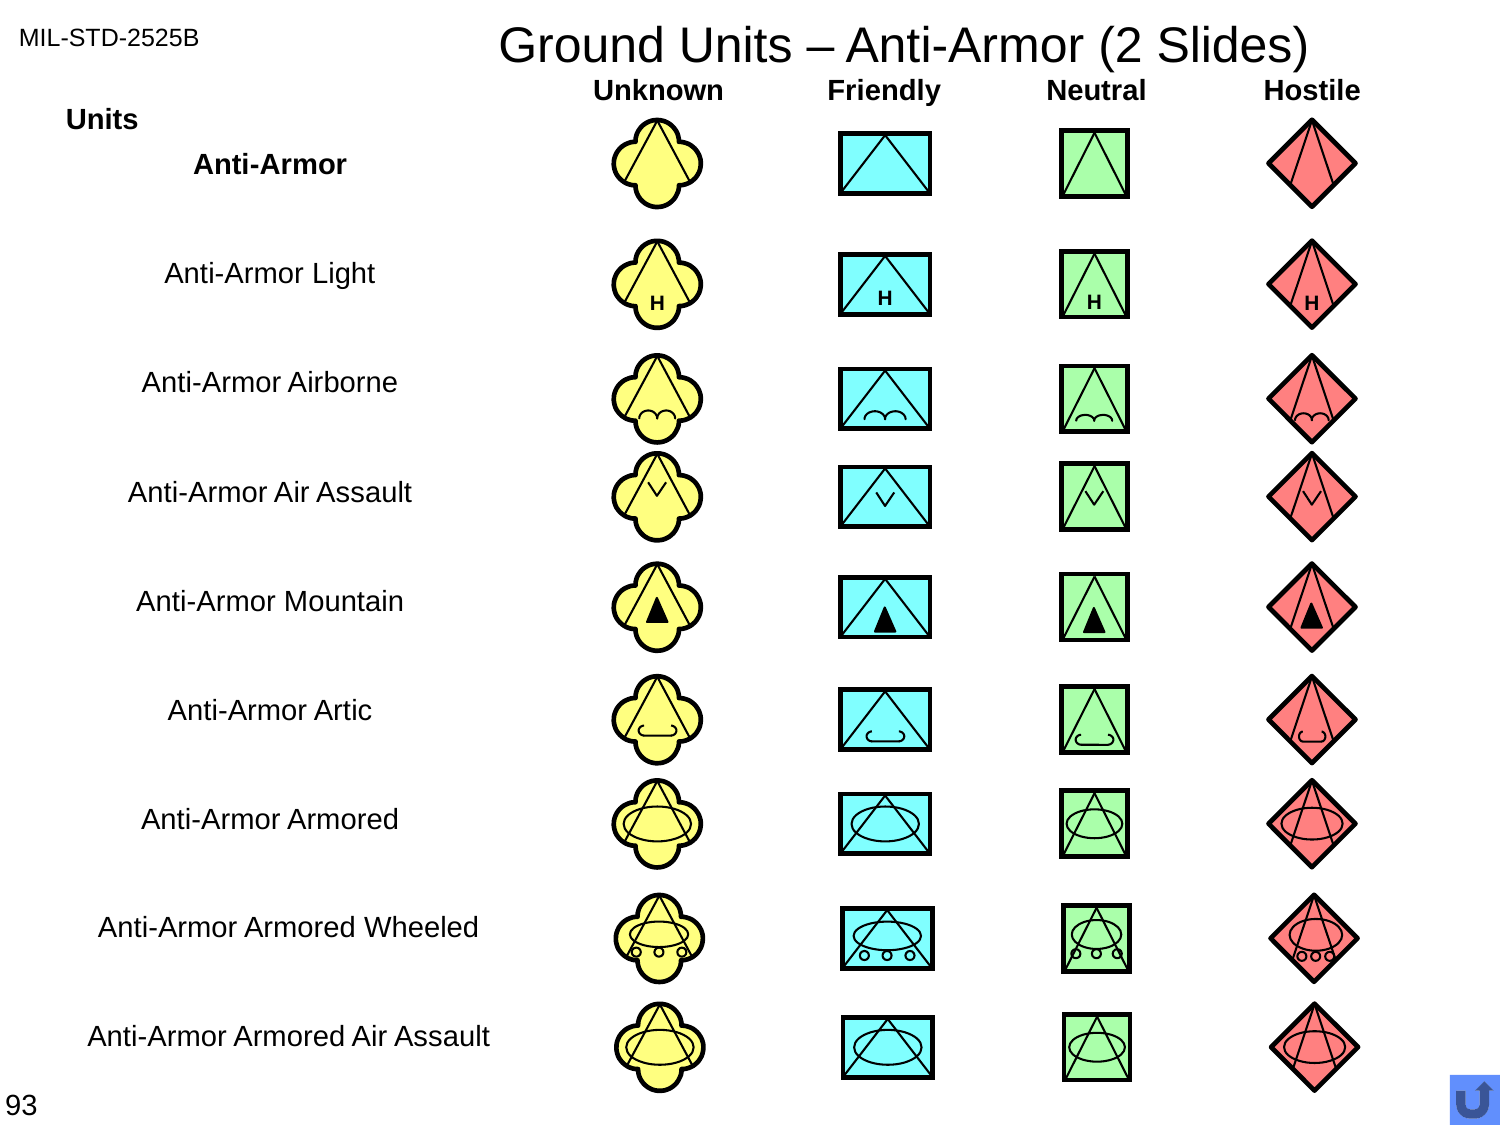

# Ground Units – Anti-Armor (2 Slides)
MIL-STD-2525B
Unknown
Friendly
Neutral
Hostile
Units

Anti-Armor

H

H

H

H
Anti-Armor Light

Anti-Armor Airborne

Anti-Armor Air Assault

Anti-Armor Mountain

Anti-Armor Artic

Anti-Armor Armored

Anti-Armor Armored Wheeled

Anti-Armor Armored Air Assault
93